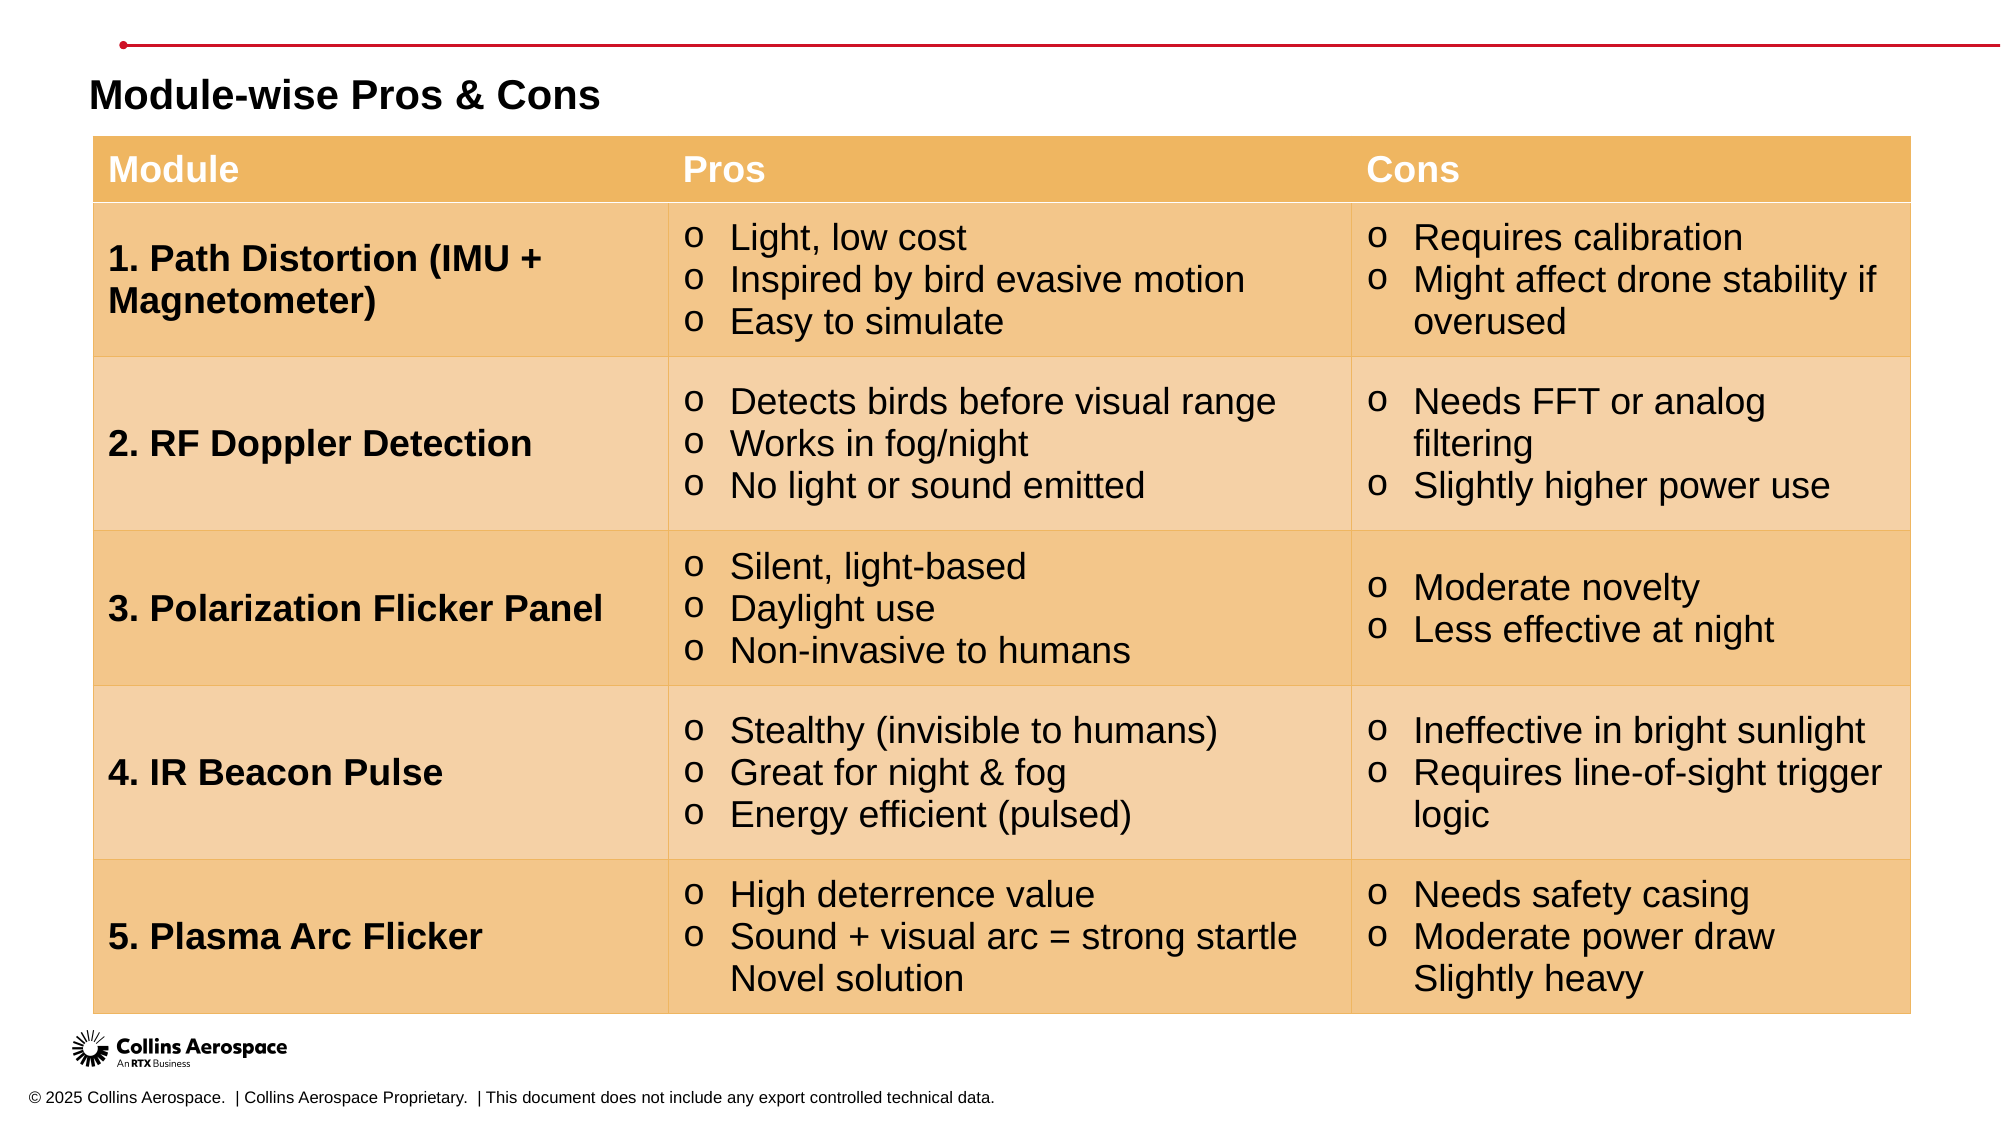

Module-wise Pros & Cons
| Module | Pros | Cons |
| --- | --- | --- |
| 1. Path Distortion (IMU + Magnetometer) | Light, low cost Inspired by bird evasive motion Easy to simulate | Requires calibration Might affect drone stability if overused |
| 2. RF Doppler Detection | Detects birds before visual range Works in fog/night No light or sound emitted | Needs FFT or analog filtering Slightly higher power use |
| 3. Polarization Flicker Panel | Silent, light-based Daylight use Non-invasive to humans | Moderate novelty Less effective at night |
| 4. IR Beacon Pulse | Stealthy (invisible to humans) Great for night & fog Energy efficient (pulsed) | Ineffective in bright sunlight Requires line-of-sight trigger logic |
| 5. Plasma Arc Flicker | High deterrence value Sound + visual arc = strong startle Novel solution | Needs safety casing Moderate power draw Slightly heavy |
© 2025 Collins Aerospace.  | Collins Aerospace Proprietary.  | This document does not include any export controlled technical data.